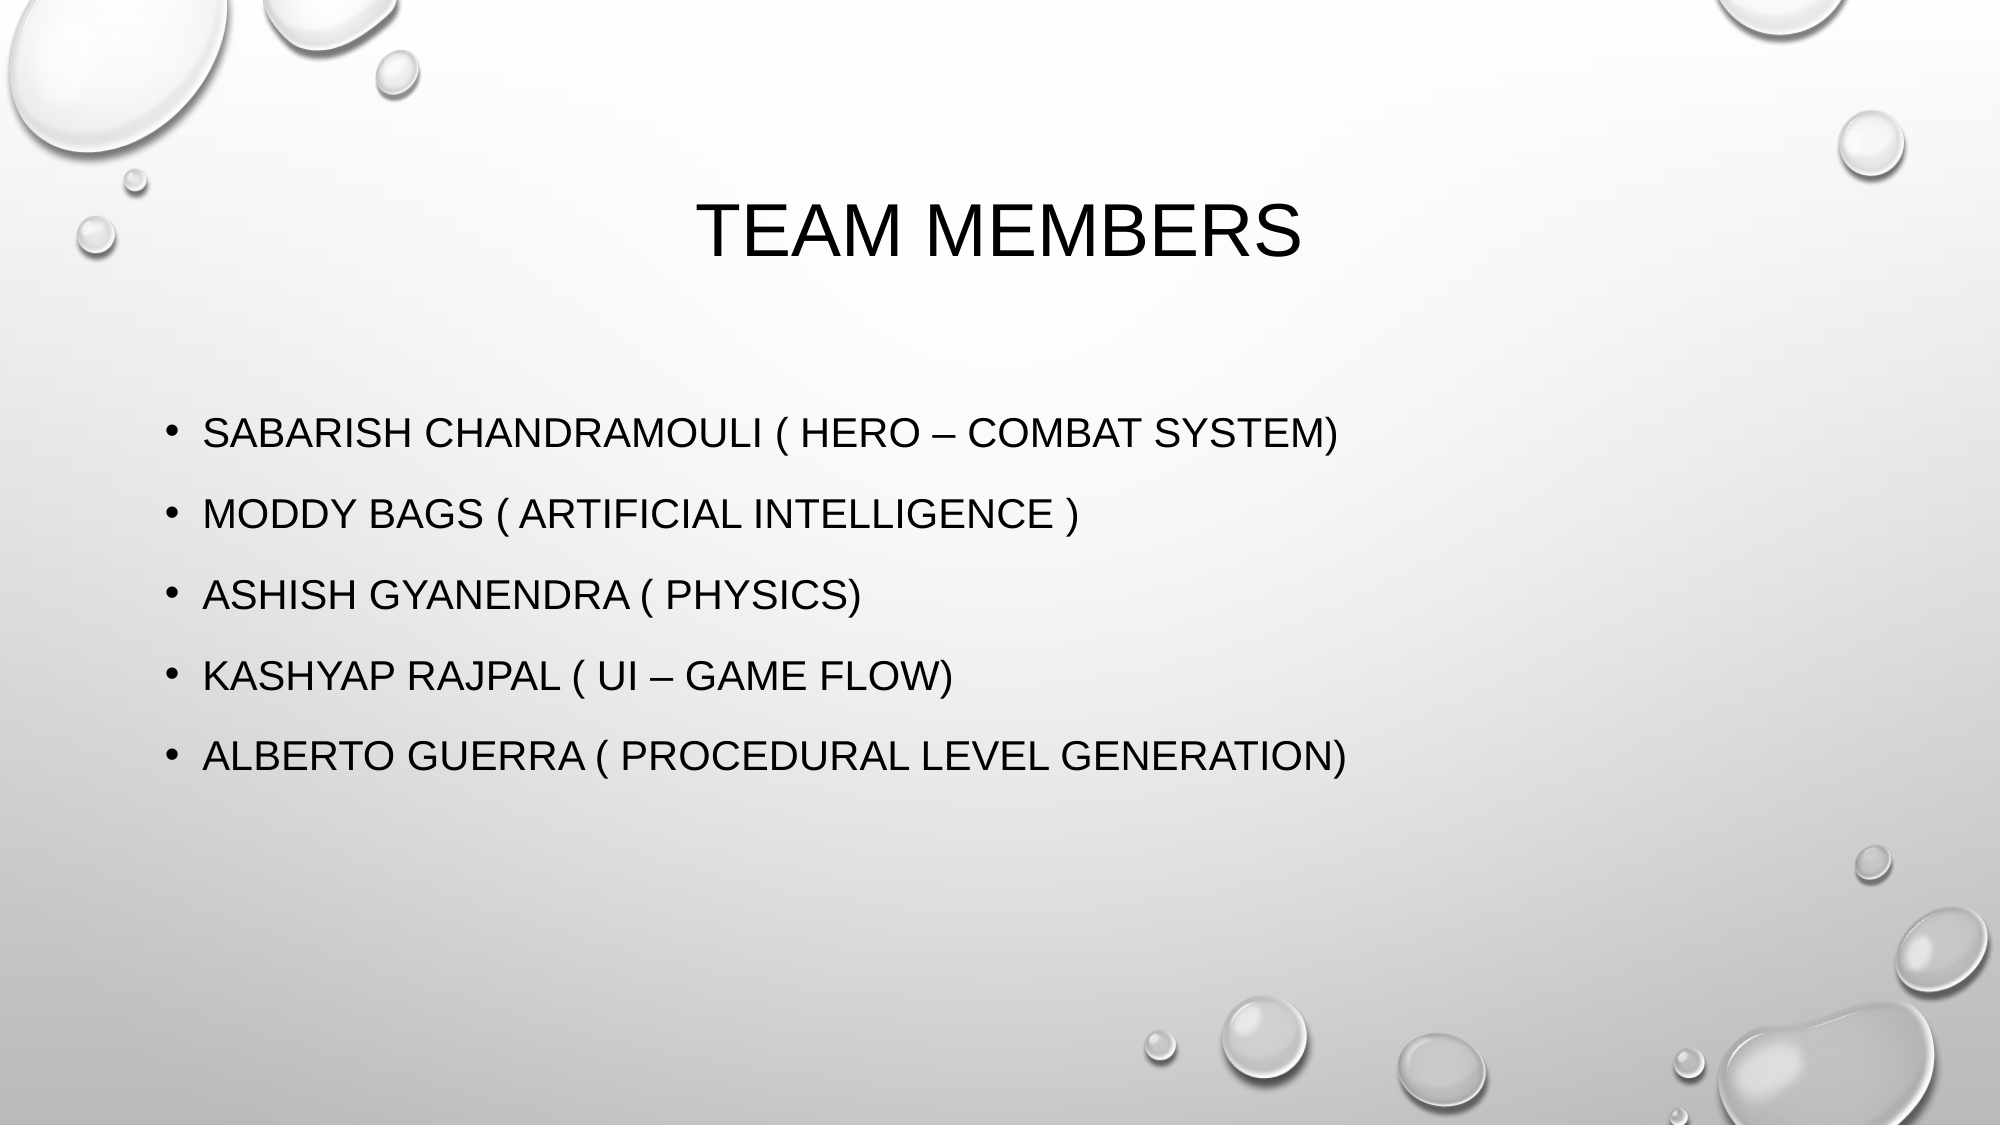

# TEAM MEMBERS
SABARISH CHANDRAMOULI ( HERO – COMBAT SYSTEM)
MODDY BAGS ( Artificial intelligence )
ASHISH GYANENDRA ( PHYSICS)
KASHYAP RAJPAL ( UI – GAME FLOW)
ALBERTO GUERRA ( PROCEDURAL LEVEL GENERATION)